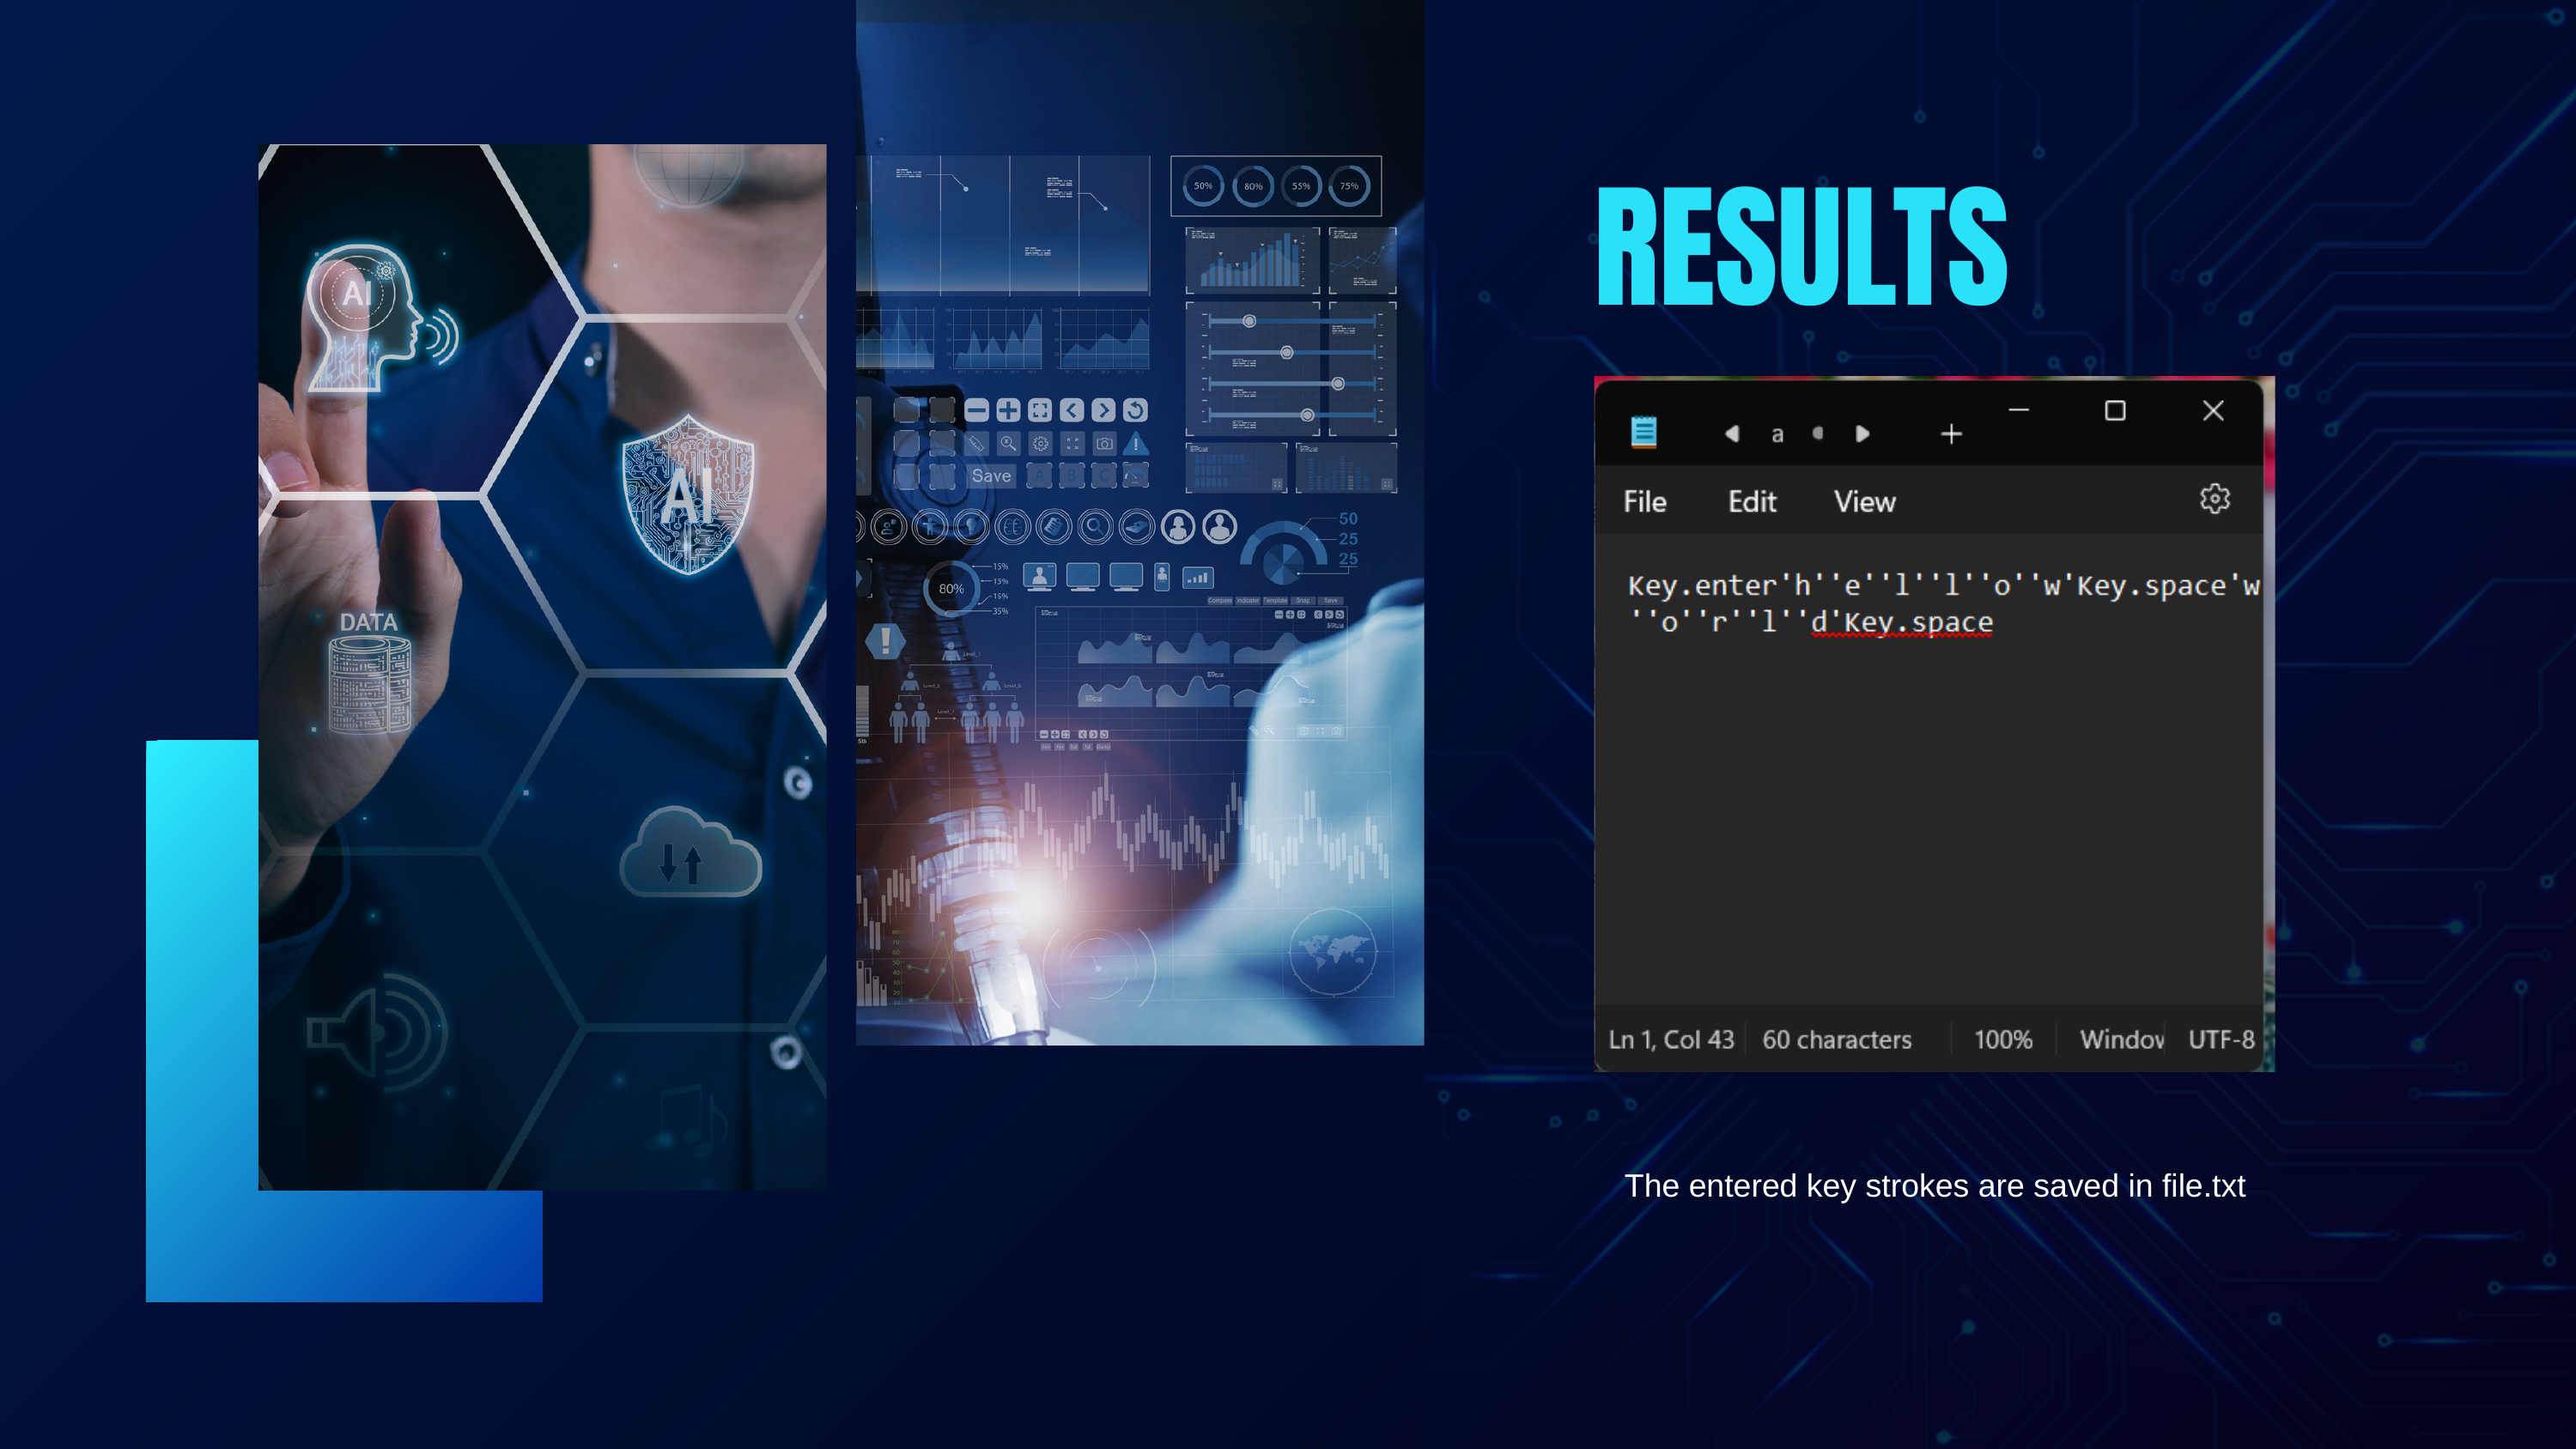

RESULTS

The entered key strokes are saved in file.txt